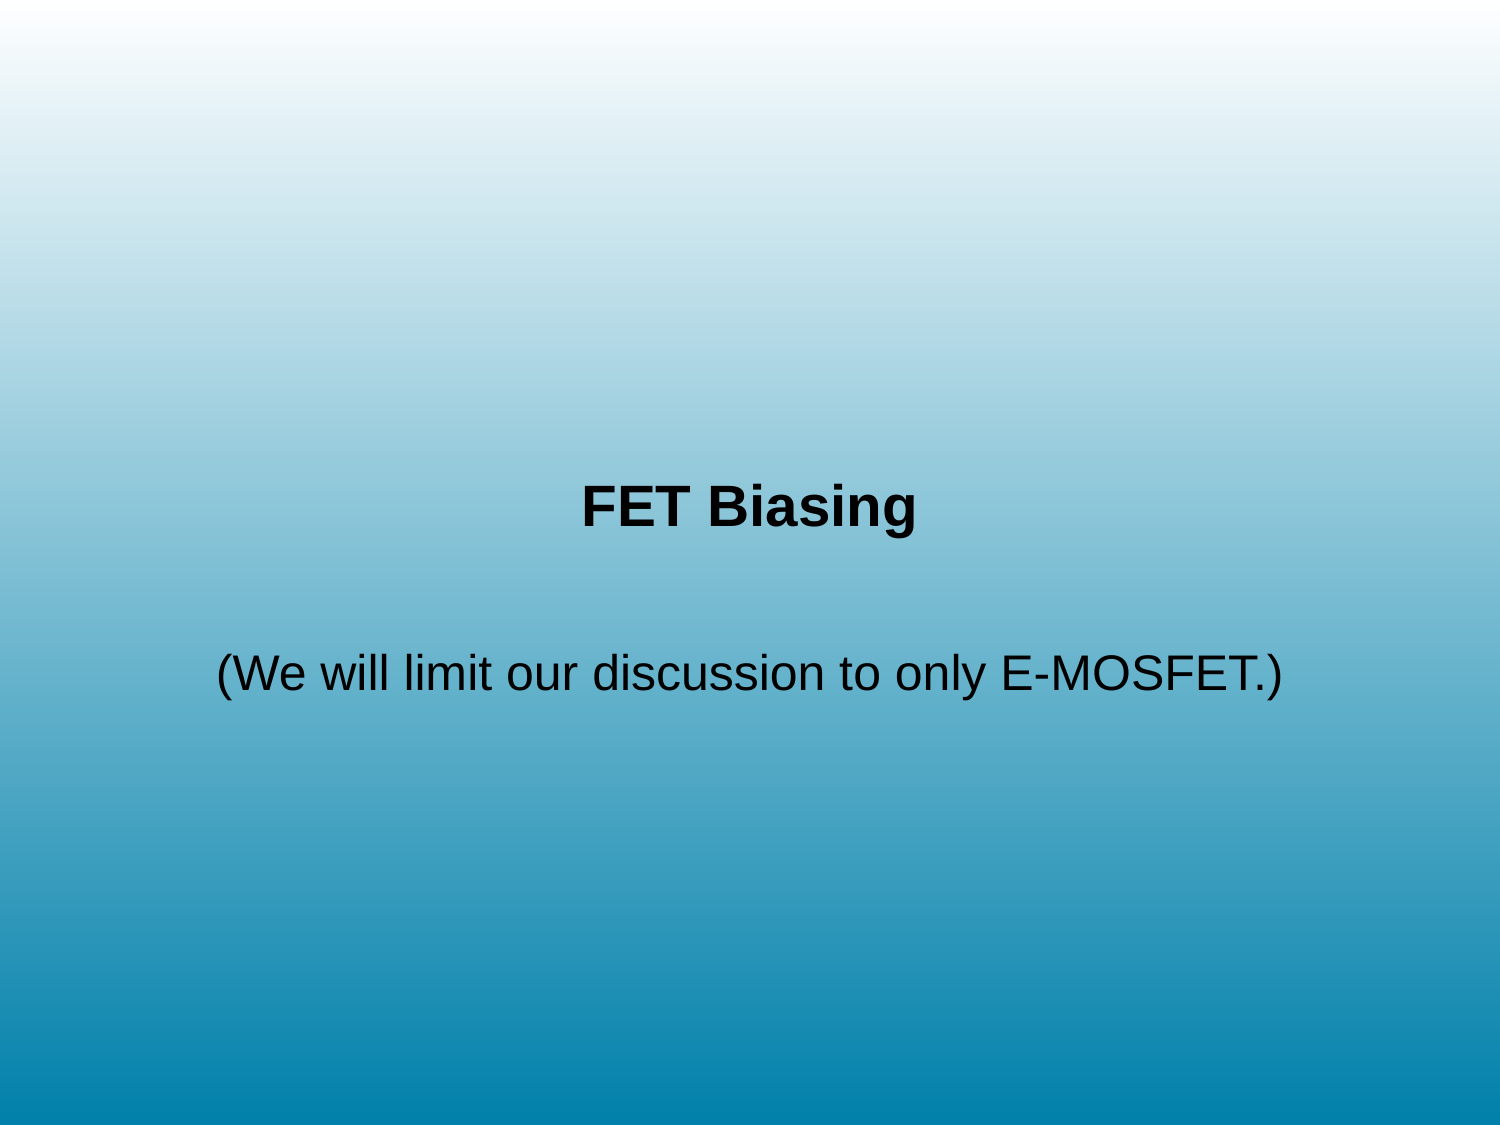

# FET Biasing
(We will limit our discussion to only E-MOSFET.)